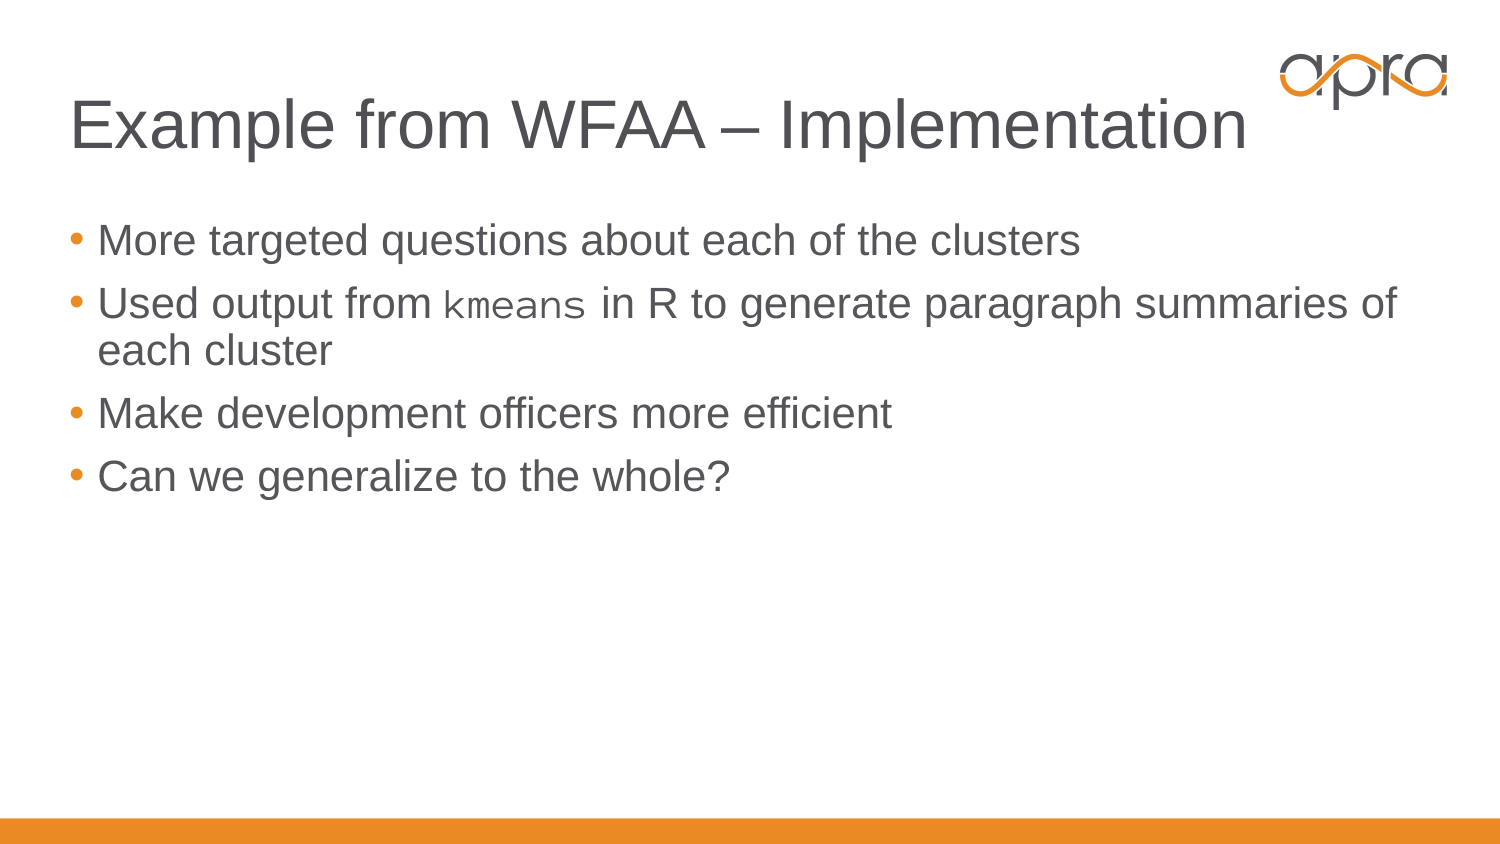

# Example from WFAA – Implementation
More targeted questions about each of the clusters
Used output from kmeans in R to generate paragraph summaries of each cluster
Make development officers more efficient
Can we generalize to the whole?